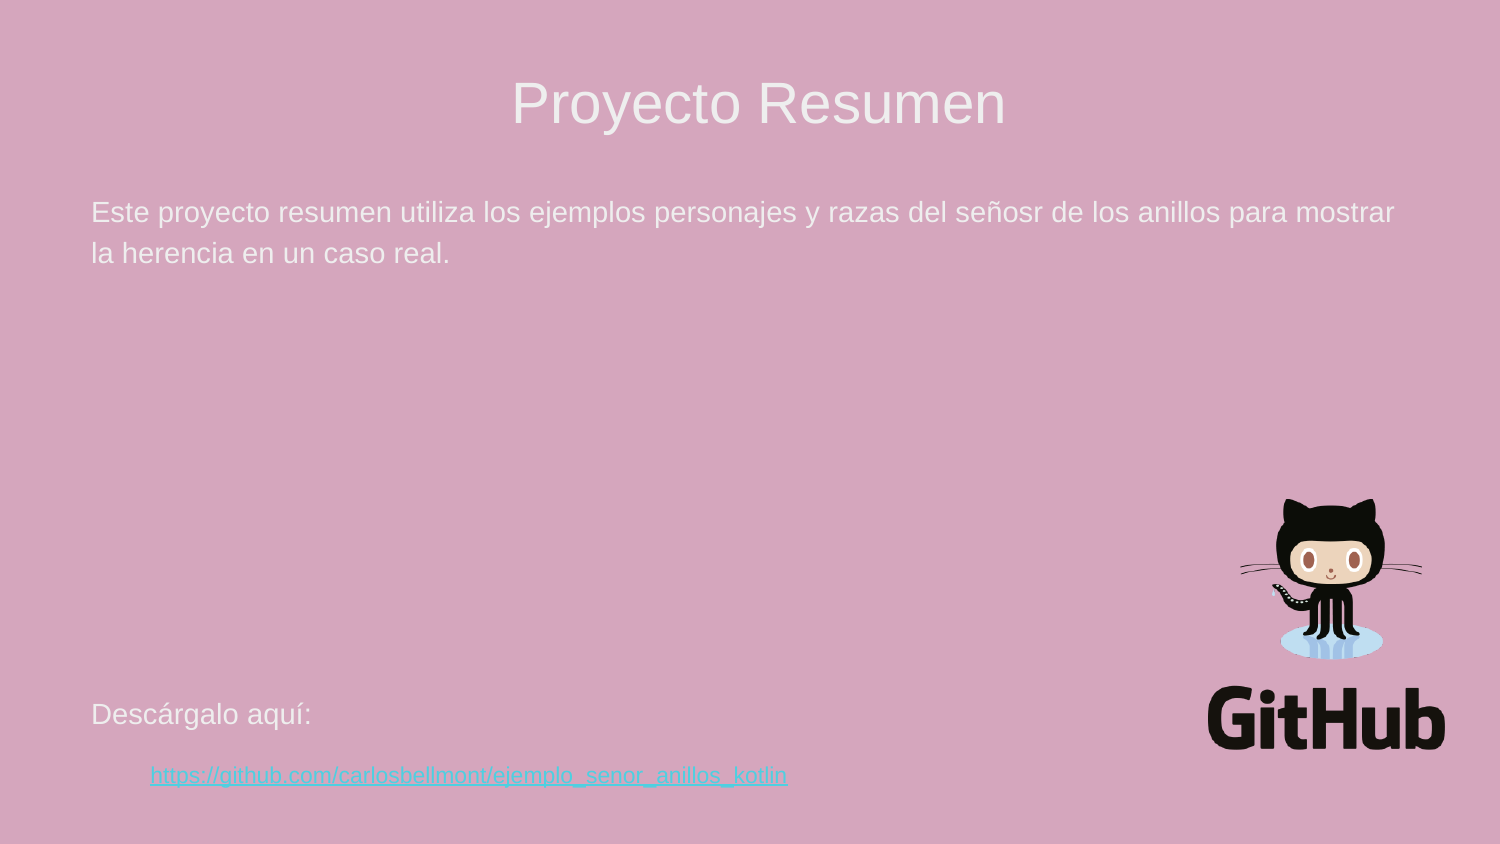

Este proyecto resumen utiliza los ejemplos personajes y razas del señosr de los anillos para mostrar la herencia en un caso real.

https://github.com/carlosbellmont/ejemplo_senor_anillos_kotlin